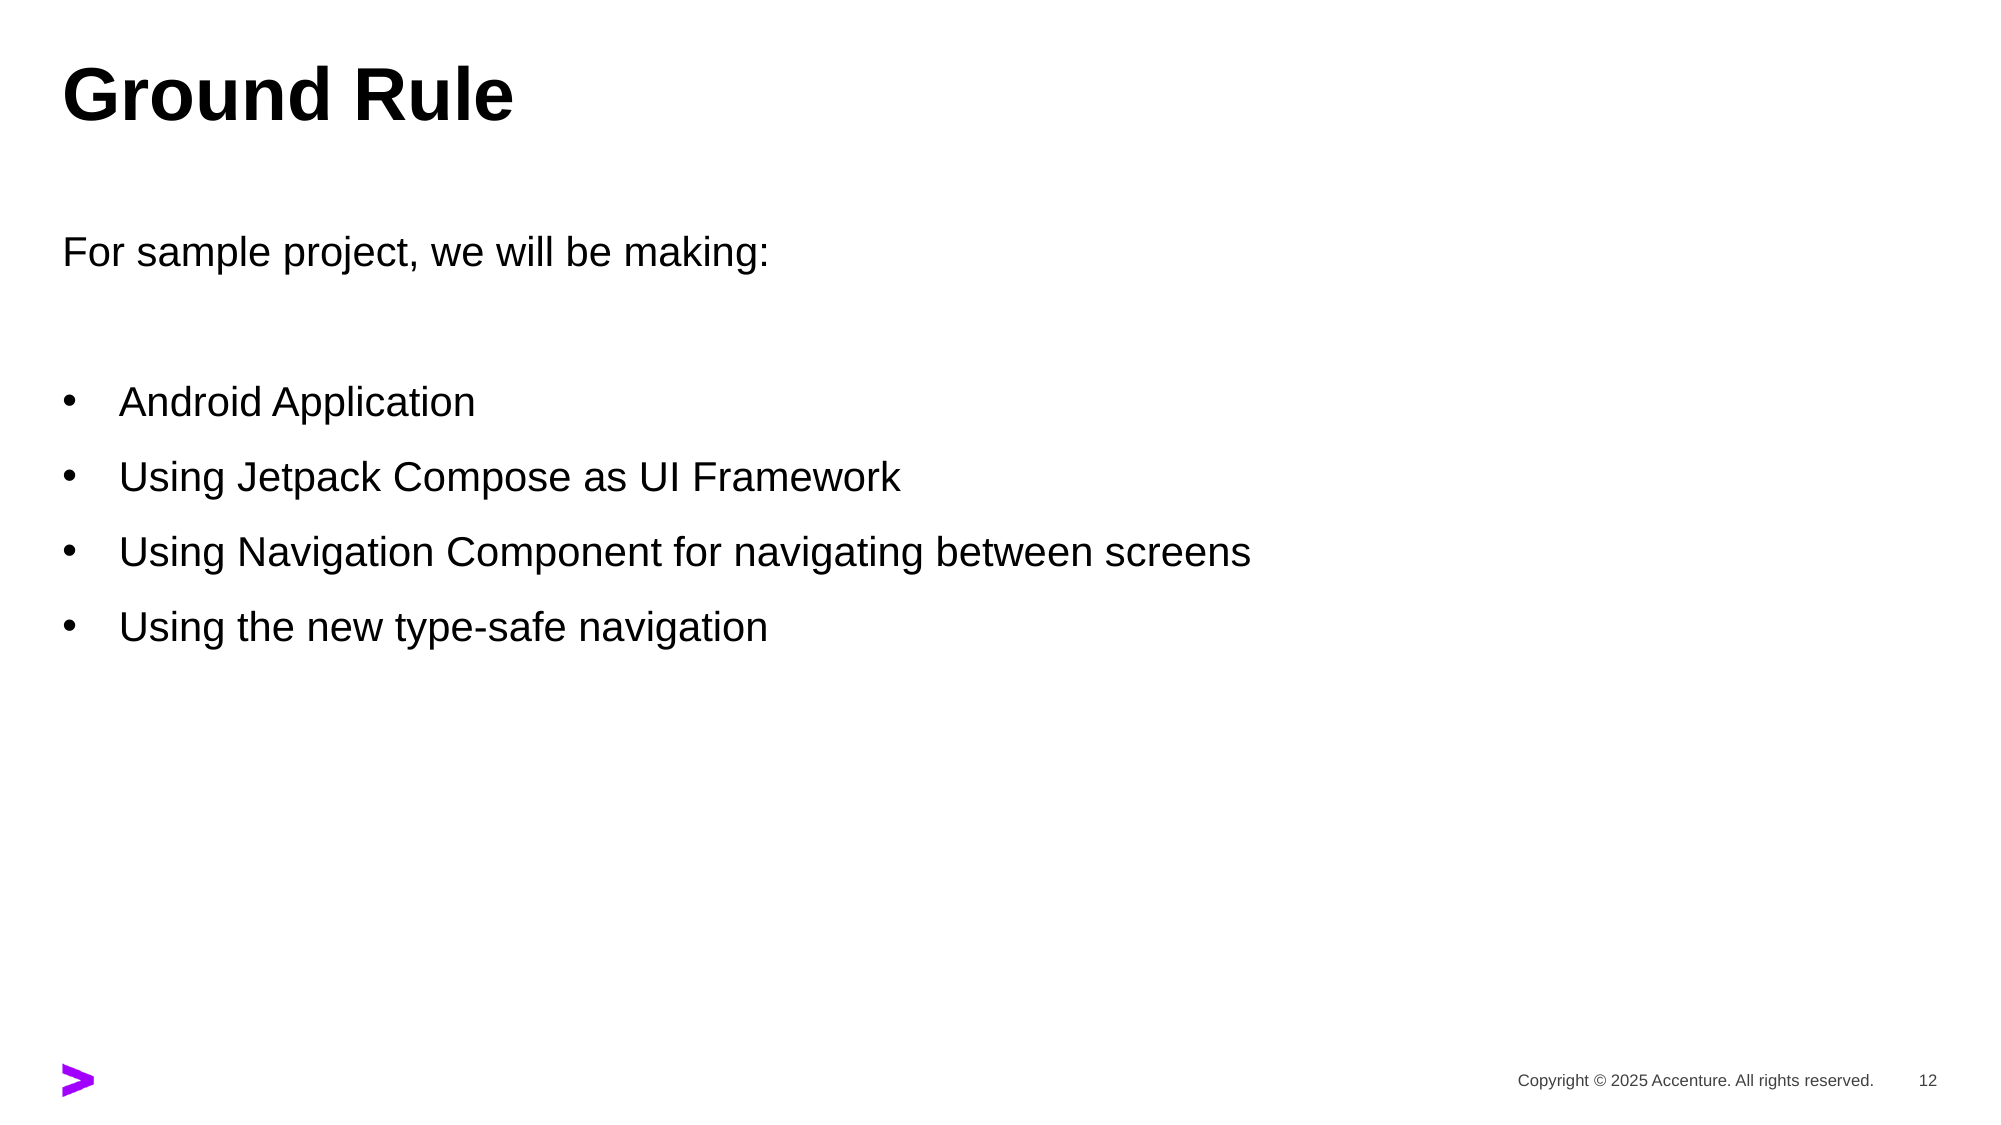

# Ground Rule
For sample project, we will be making:

Android Application
Using Jetpack Compose as UI Framework
Using Navigation Component for navigating between screens
Using the new type-safe navigation